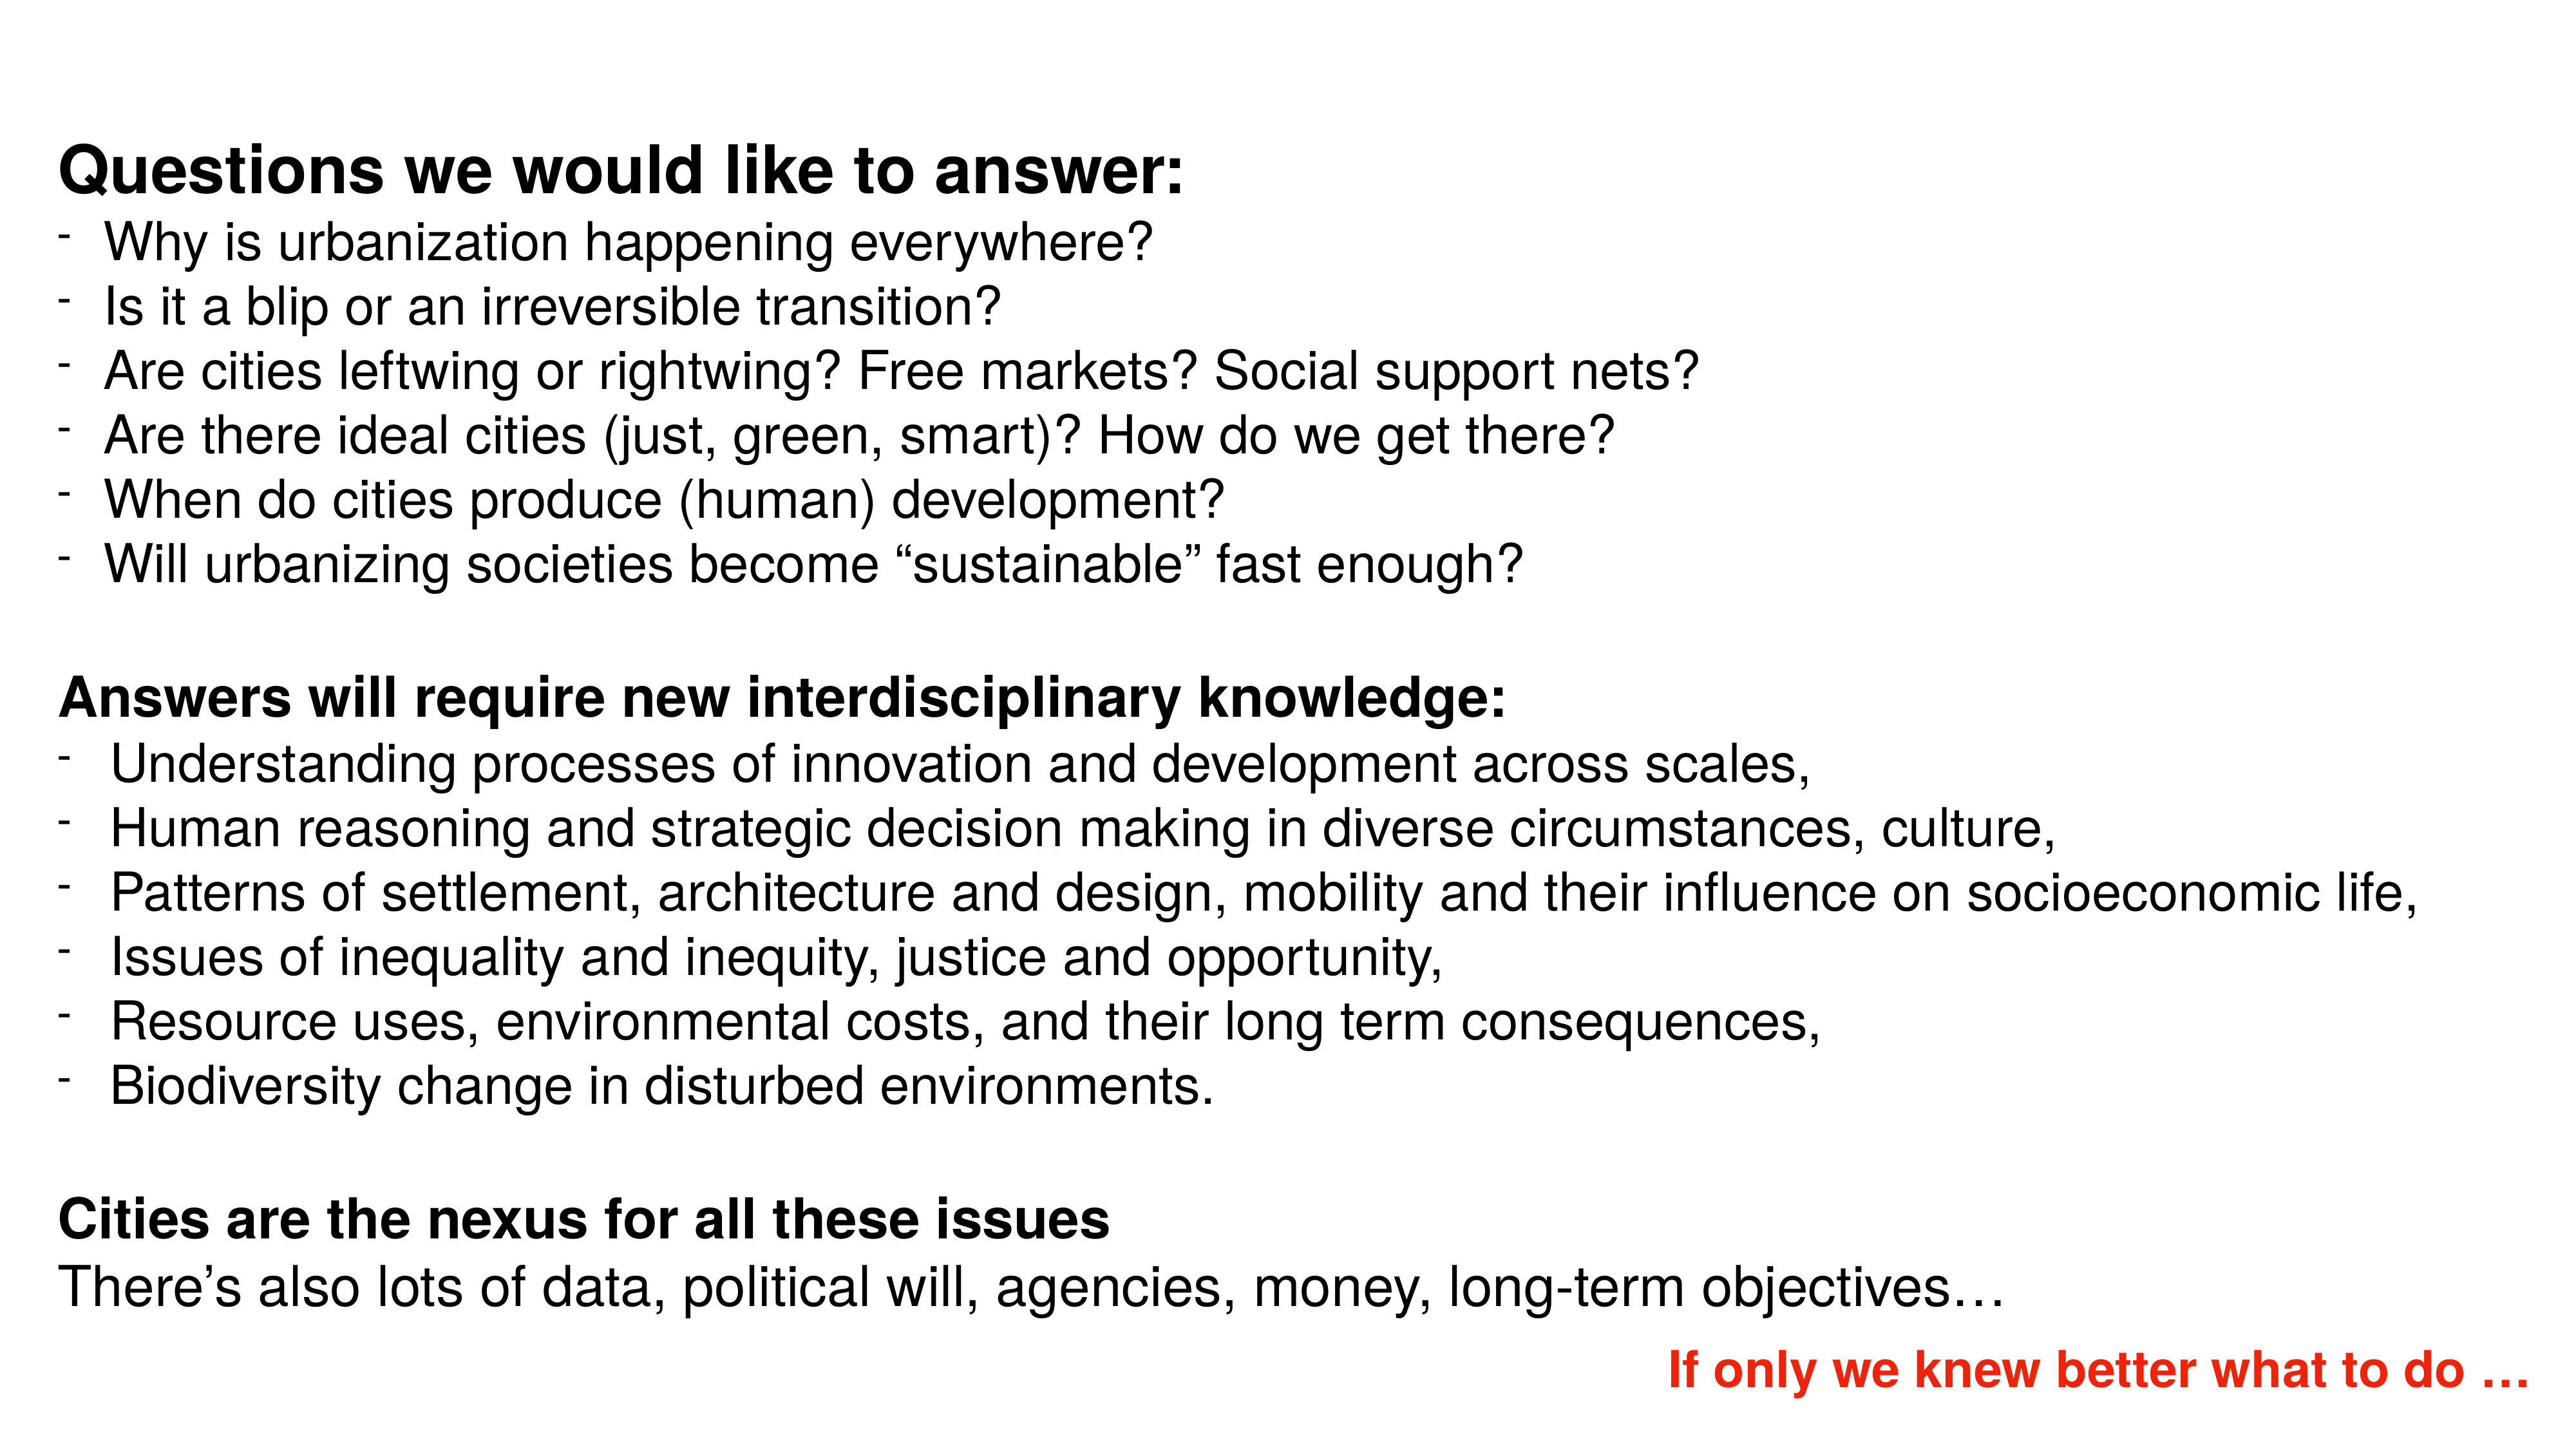

Questions we would like to answer:
Why is urbanization happening everywhere?
Is it a blip or an irreversible transition?
Are cities leftwing or rightwing? Free markets? Social support nets?
Are there ideal cities (just, green, smart)? How do we get there?
When do cities produce (human) development?
Will urbanizing societies become “sustainable” fast enough?

Answers will require new interdisciplinary knowledge:
Understanding processes of innovation and development across scales,
Human reasoning and strategic decision making in diverse circumstances, culture,
Patterns of settlement, architecture and design, mobility and their influence on socioeconomic life,
Issues of inequality and inequity, justice and opportunity,
Resource uses, environmental costs, and their long term consequences,
Biodiversity change in disturbed environments.

Cities are the nexus for all these issues
There’s also lots of data, political will, agencies, money, long-term objectives…
If only we knew better what to do …